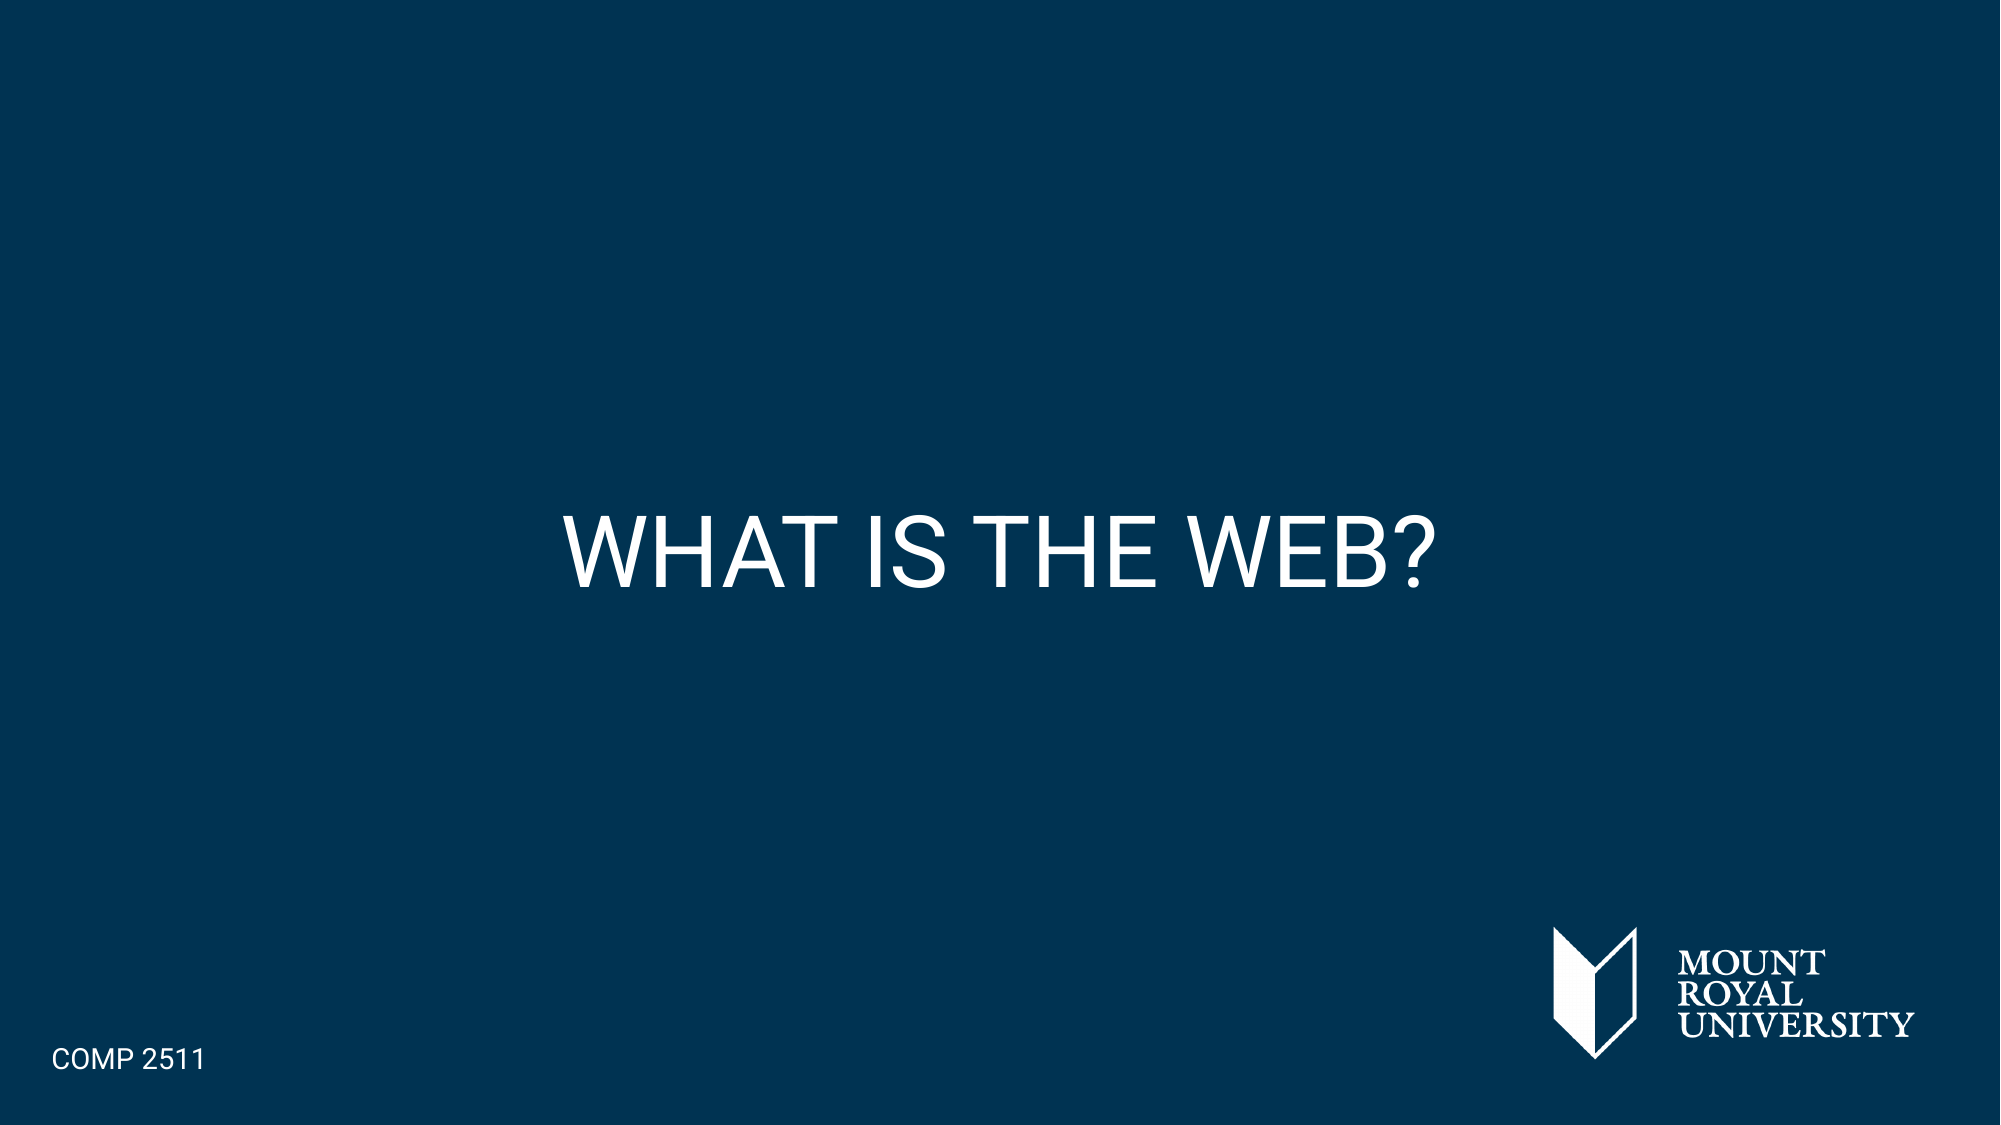

# What is the web?
COMP 2511